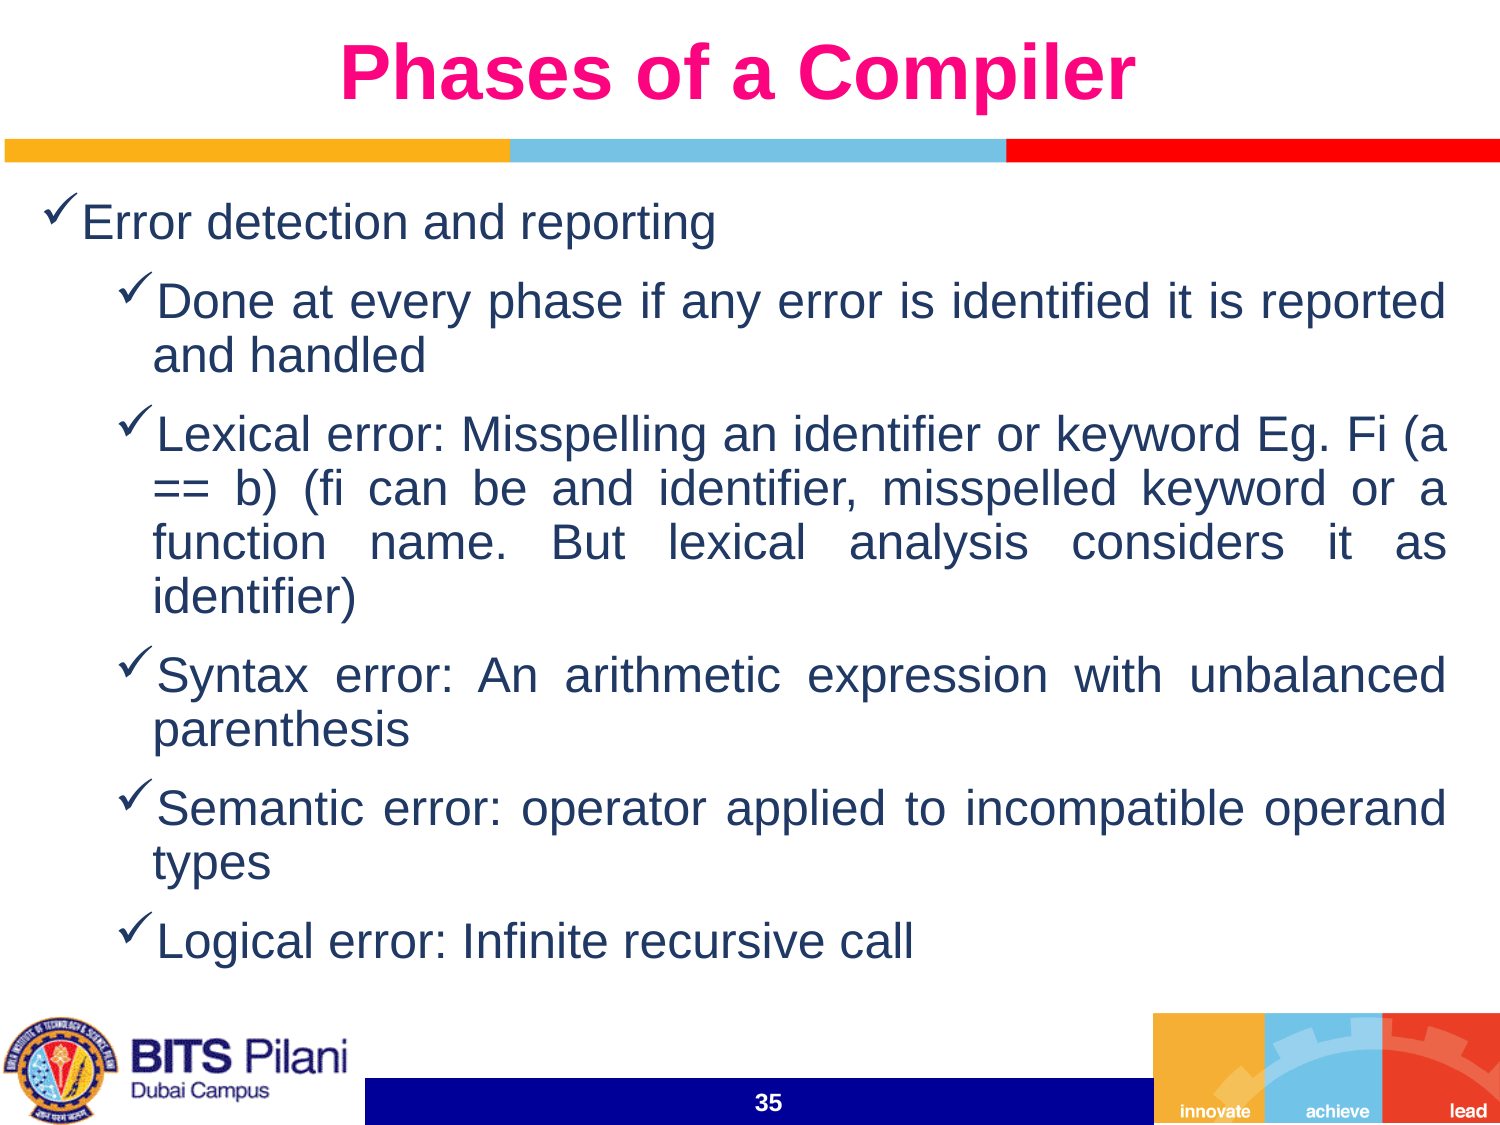

# Phases of a Compiler
Error detection and reporting
Done at every phase if any error is identified it is reported and handled
Lexical error: Misspelling an identifier or keyword Eg. Fi (a == b) (fi can be and identifier, misspelled keyword or a function name. But lexical analysis considers it as identifier)
Syntax error: An arithmetic expression with unbalanced parenthesis
Semantic error: operator applied to incompatible operand types
Logical error: Infinite recursive call

35